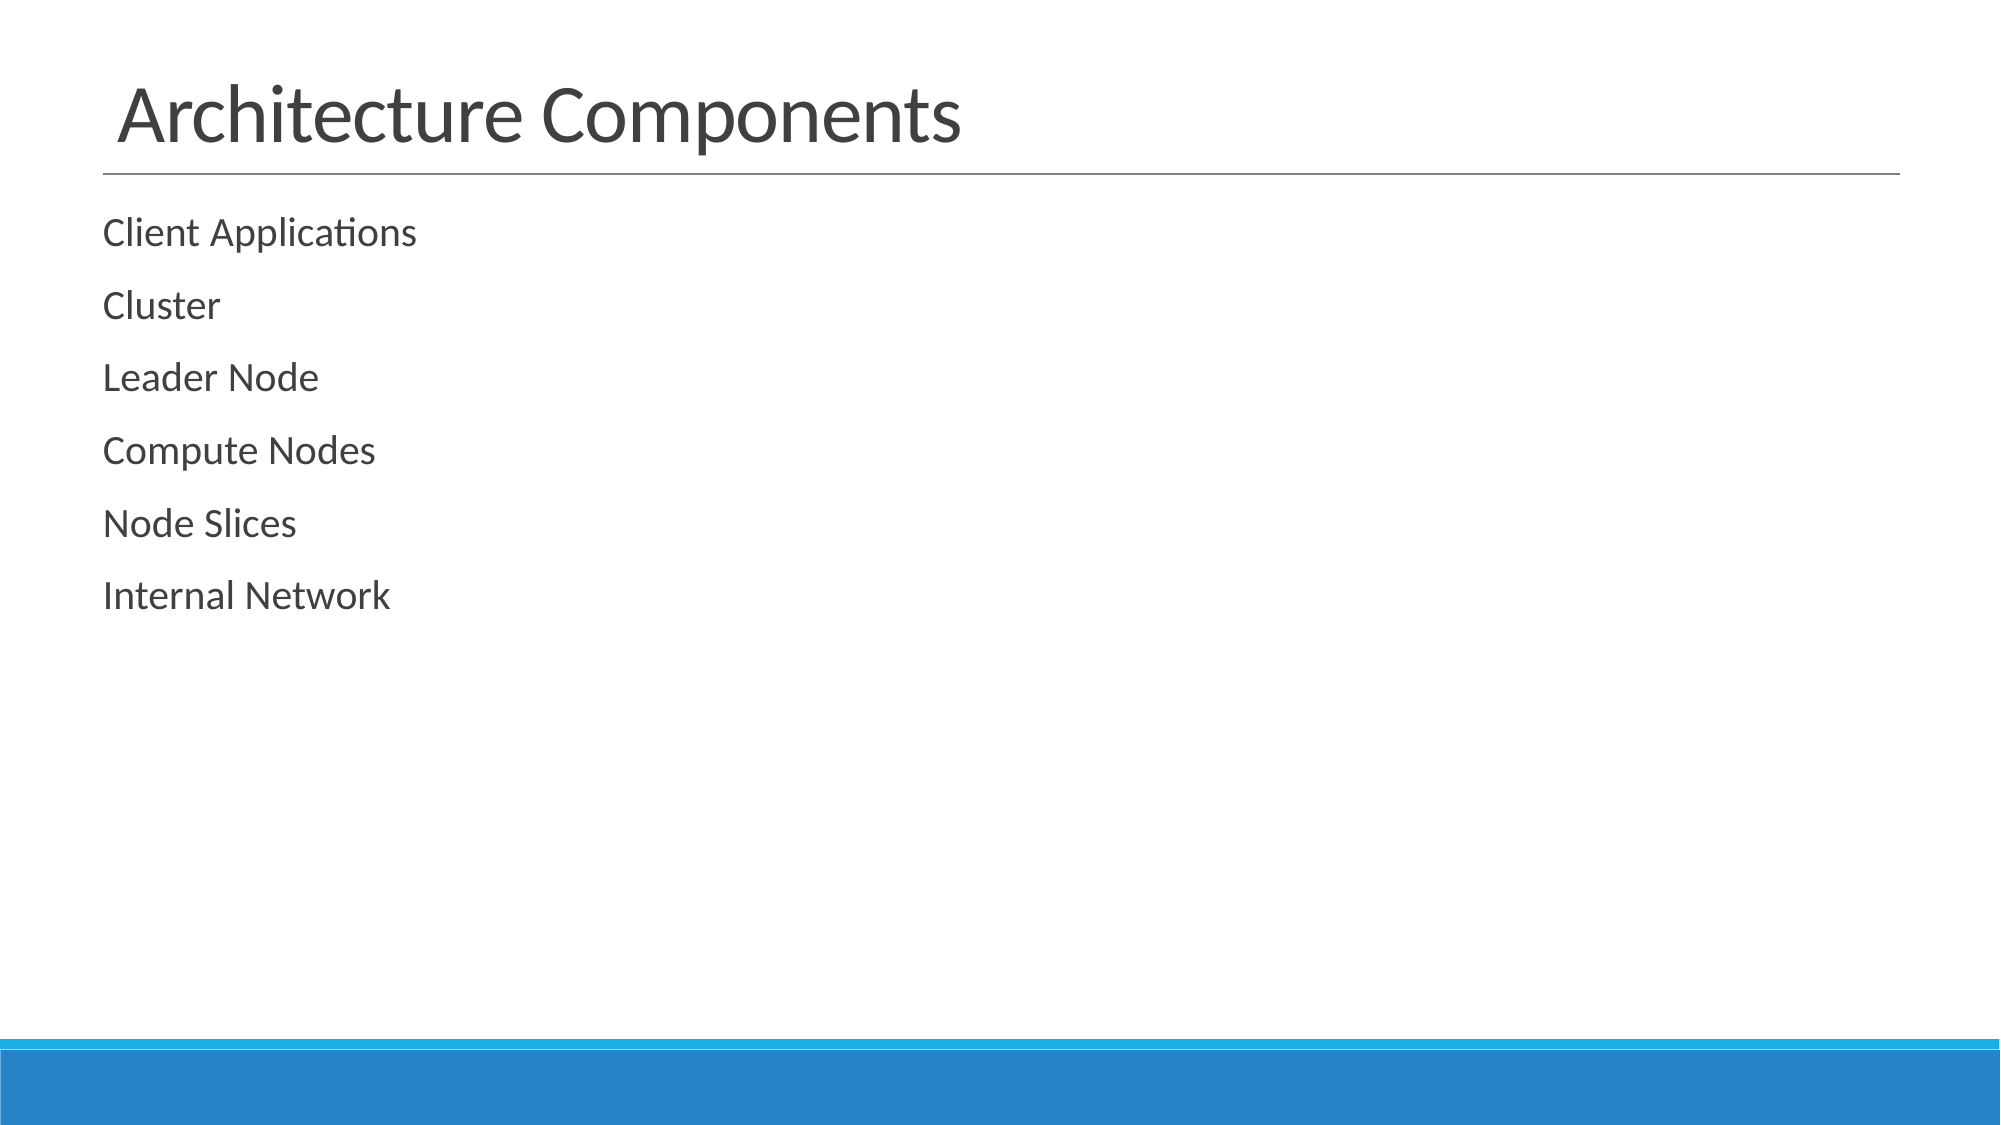

# Architecture Components
Client Applications
Cluster
Leader Node
Compute Nodes
Node Slices
Internal Network